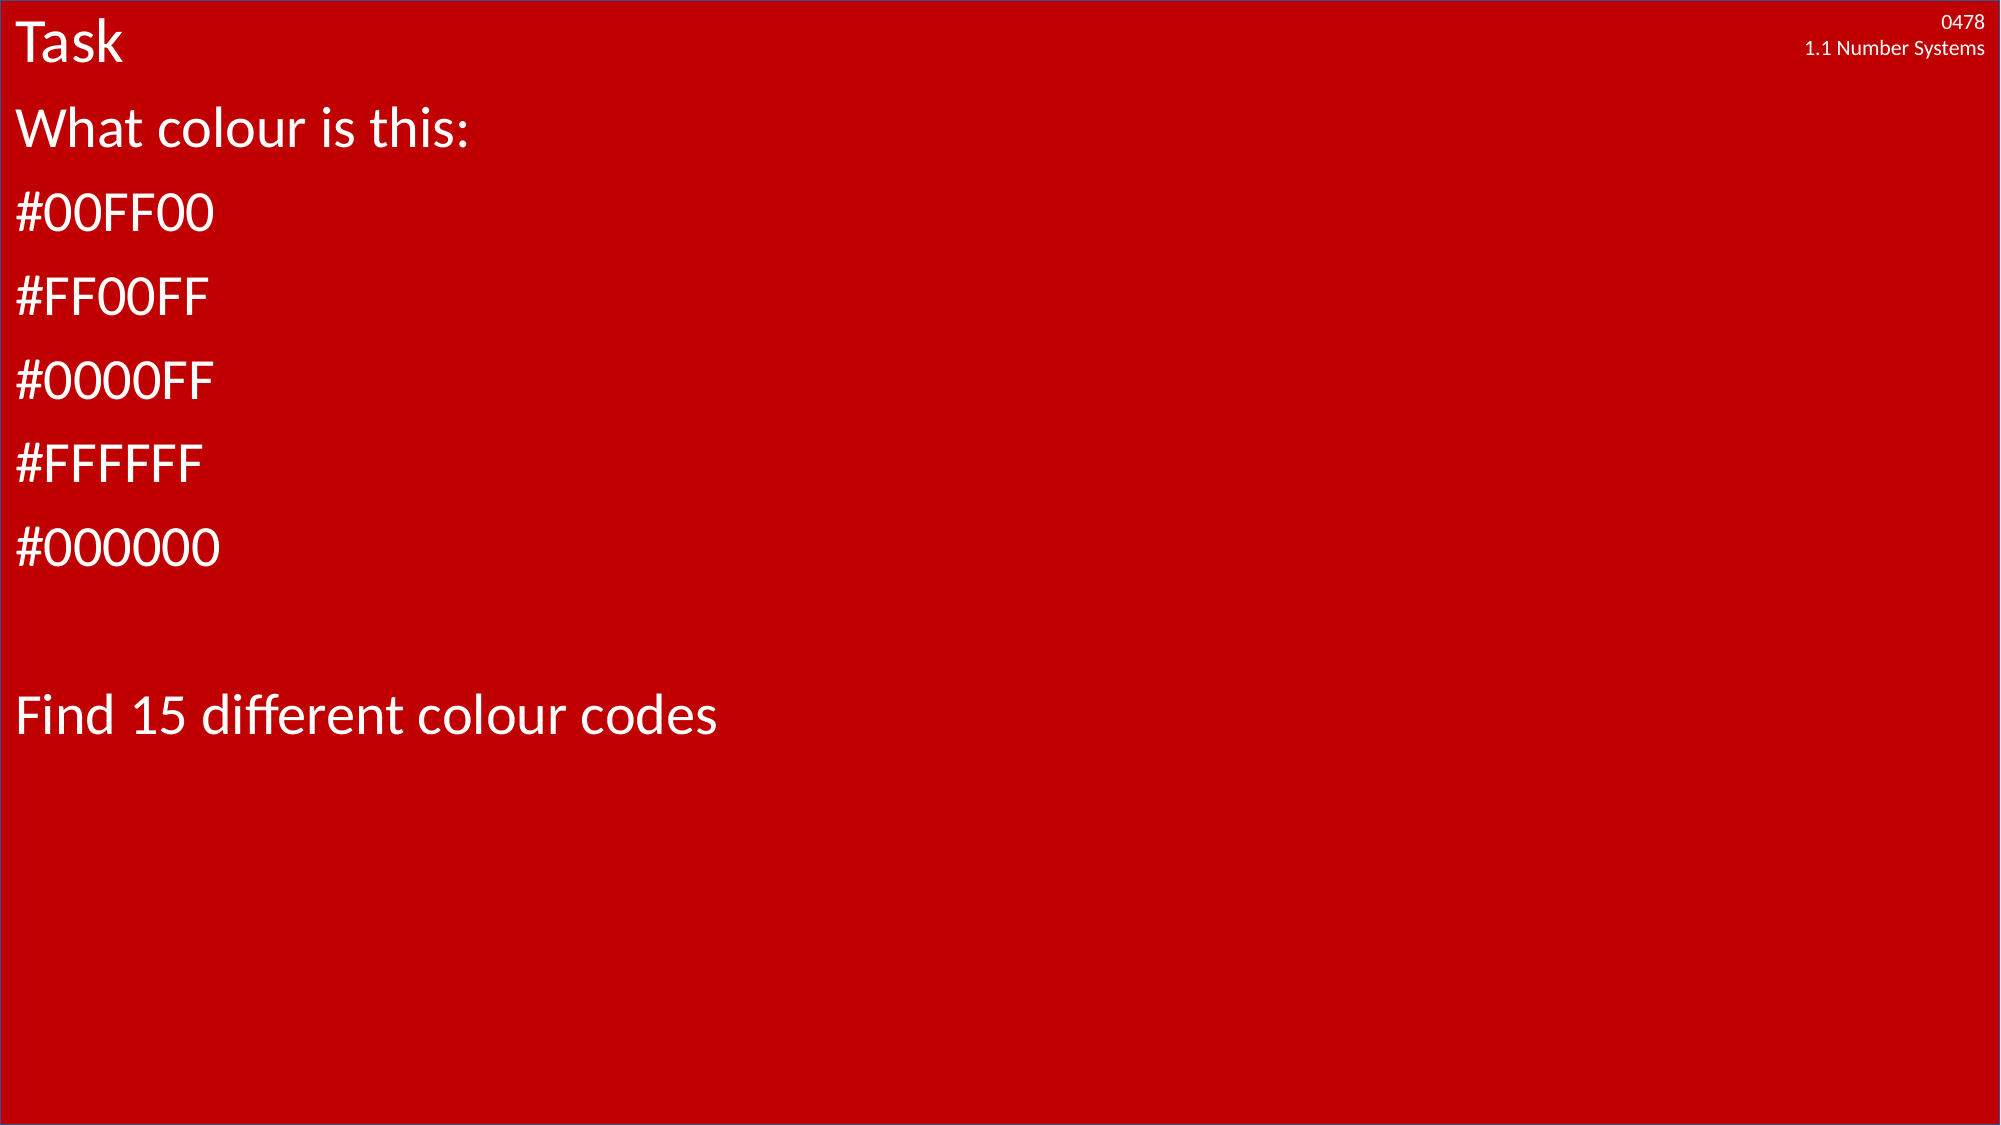

# Task
What colour is this:
#00FF00
#FF00FF
#0000FF
#FFFFFF
#000000

Find 15 different colour codes